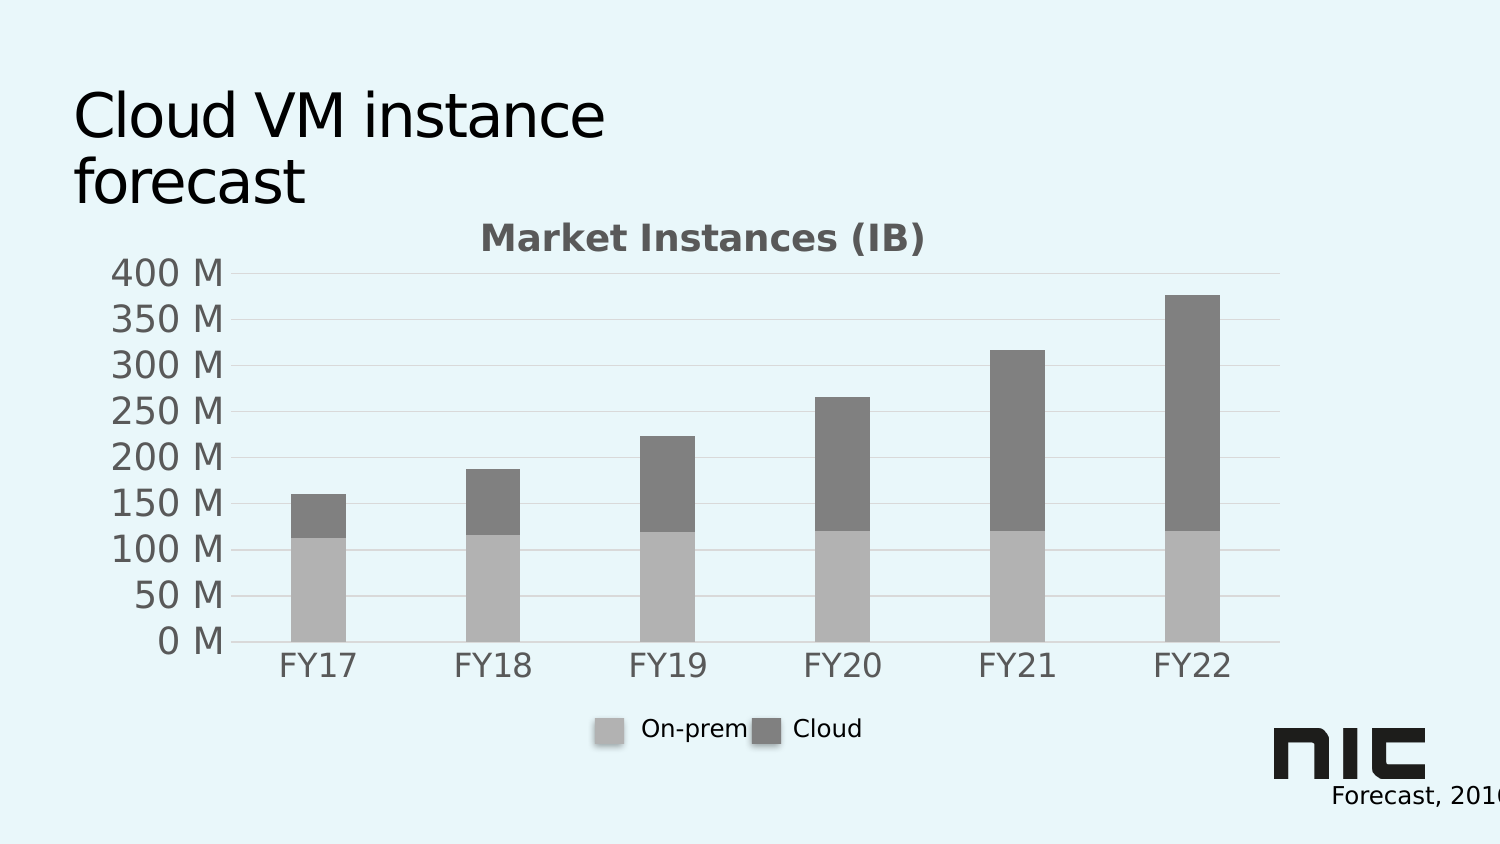

Cloud VM instance forecast

### Chart: Market Instances (IB)

| Category | On-Premises | Azure | Other Clouds |
|---|---|---|---|
| FY17 | 113.0 | 2.0 | 45.0 |
| FY18 | 116.0 | 4.0 | 68.0 |
| FY19 | 119.0 | 8.0 | 96.0 |
| FY20 | 120.0 | 15.0 | 131.0 |
| FY21 | 120.0 | 29.0 | 168.0 |
| FY22 | 120.0 | 51.0 | 206.0 |
On-prem
Cloud

Forecast, 2016